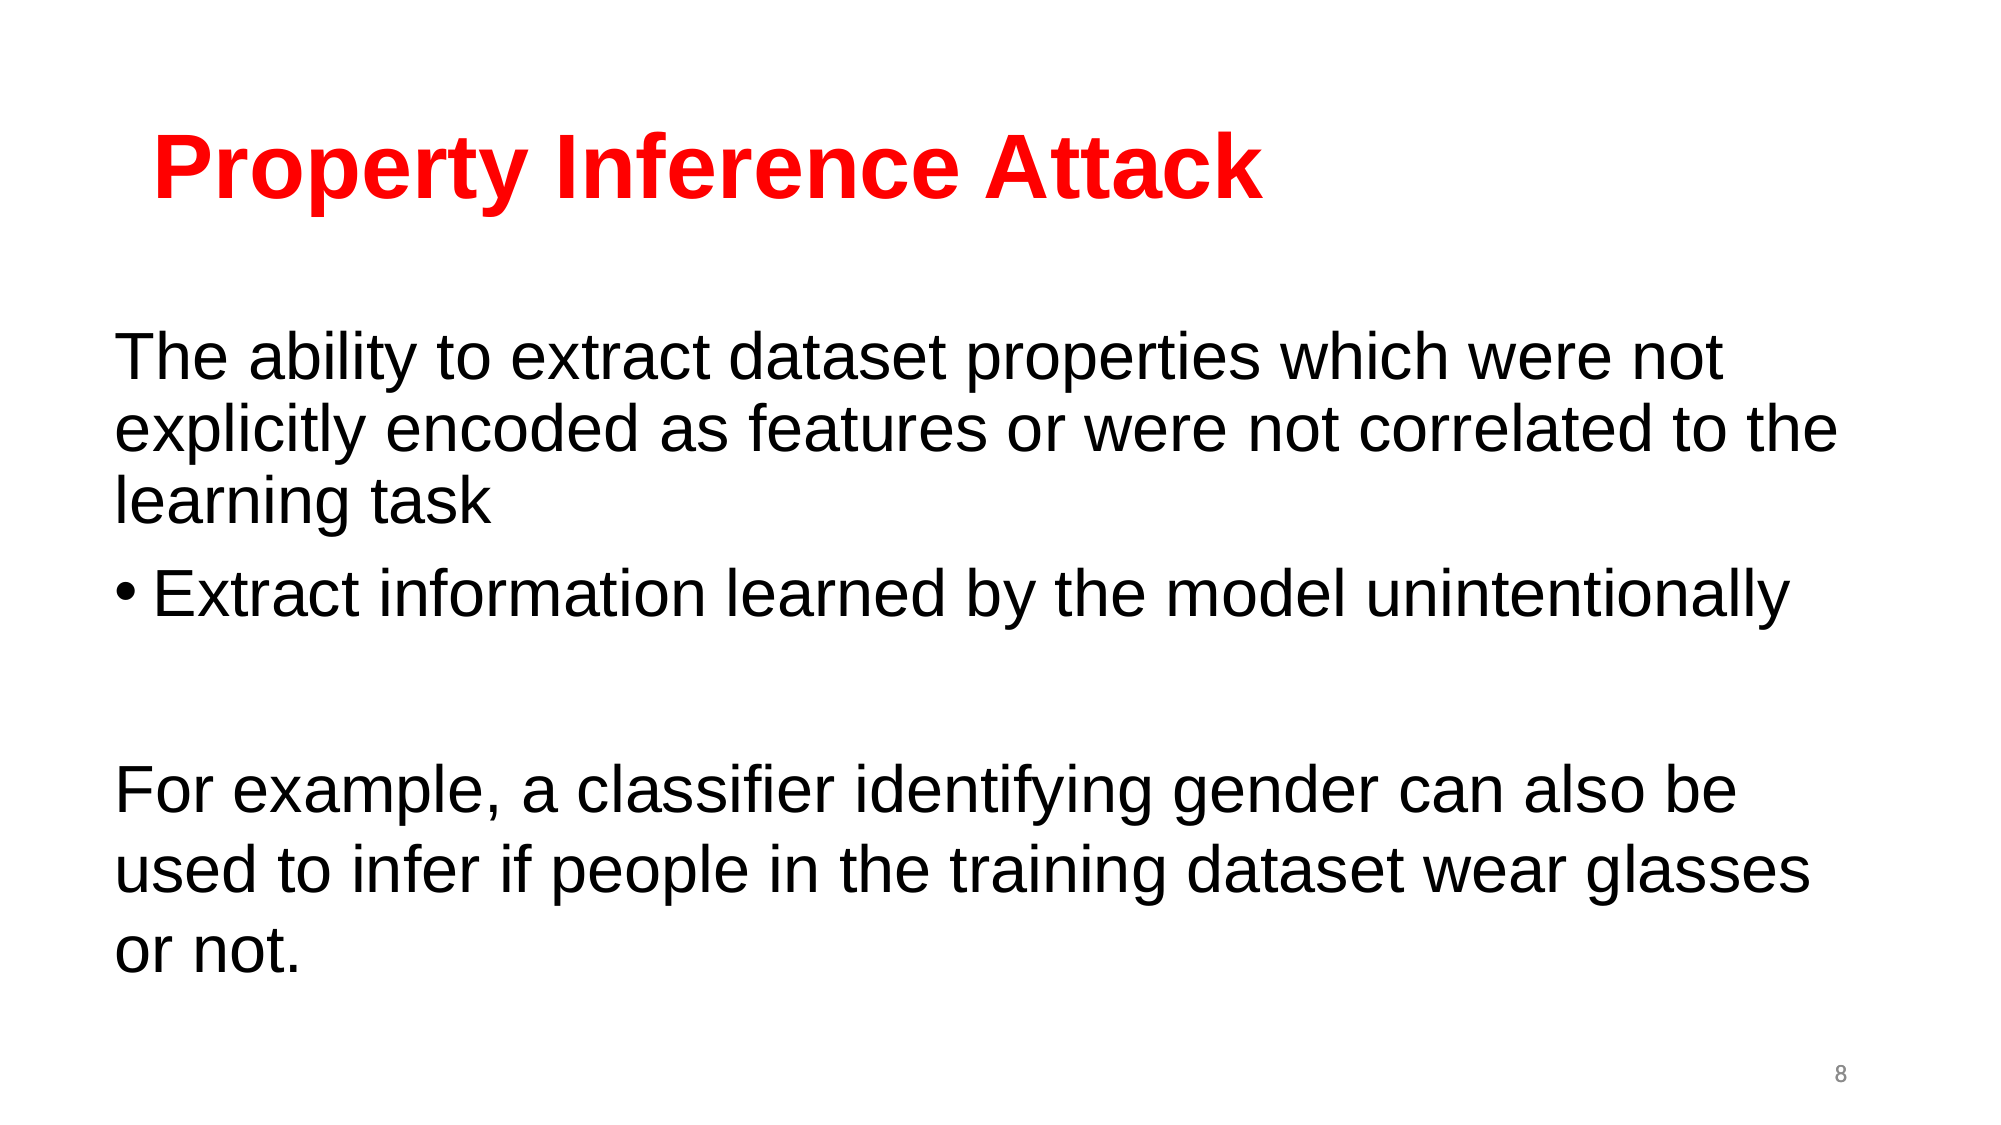

# Property Inference Attack
The ability to extract dataset properties which were not explicitly encoded as features or were not correlated to the learning task
Extract information learned by the model unintentionally

For example, a classifier identifying gender can also be used to infer if people in the training dataset wear glasses or not.
8
8